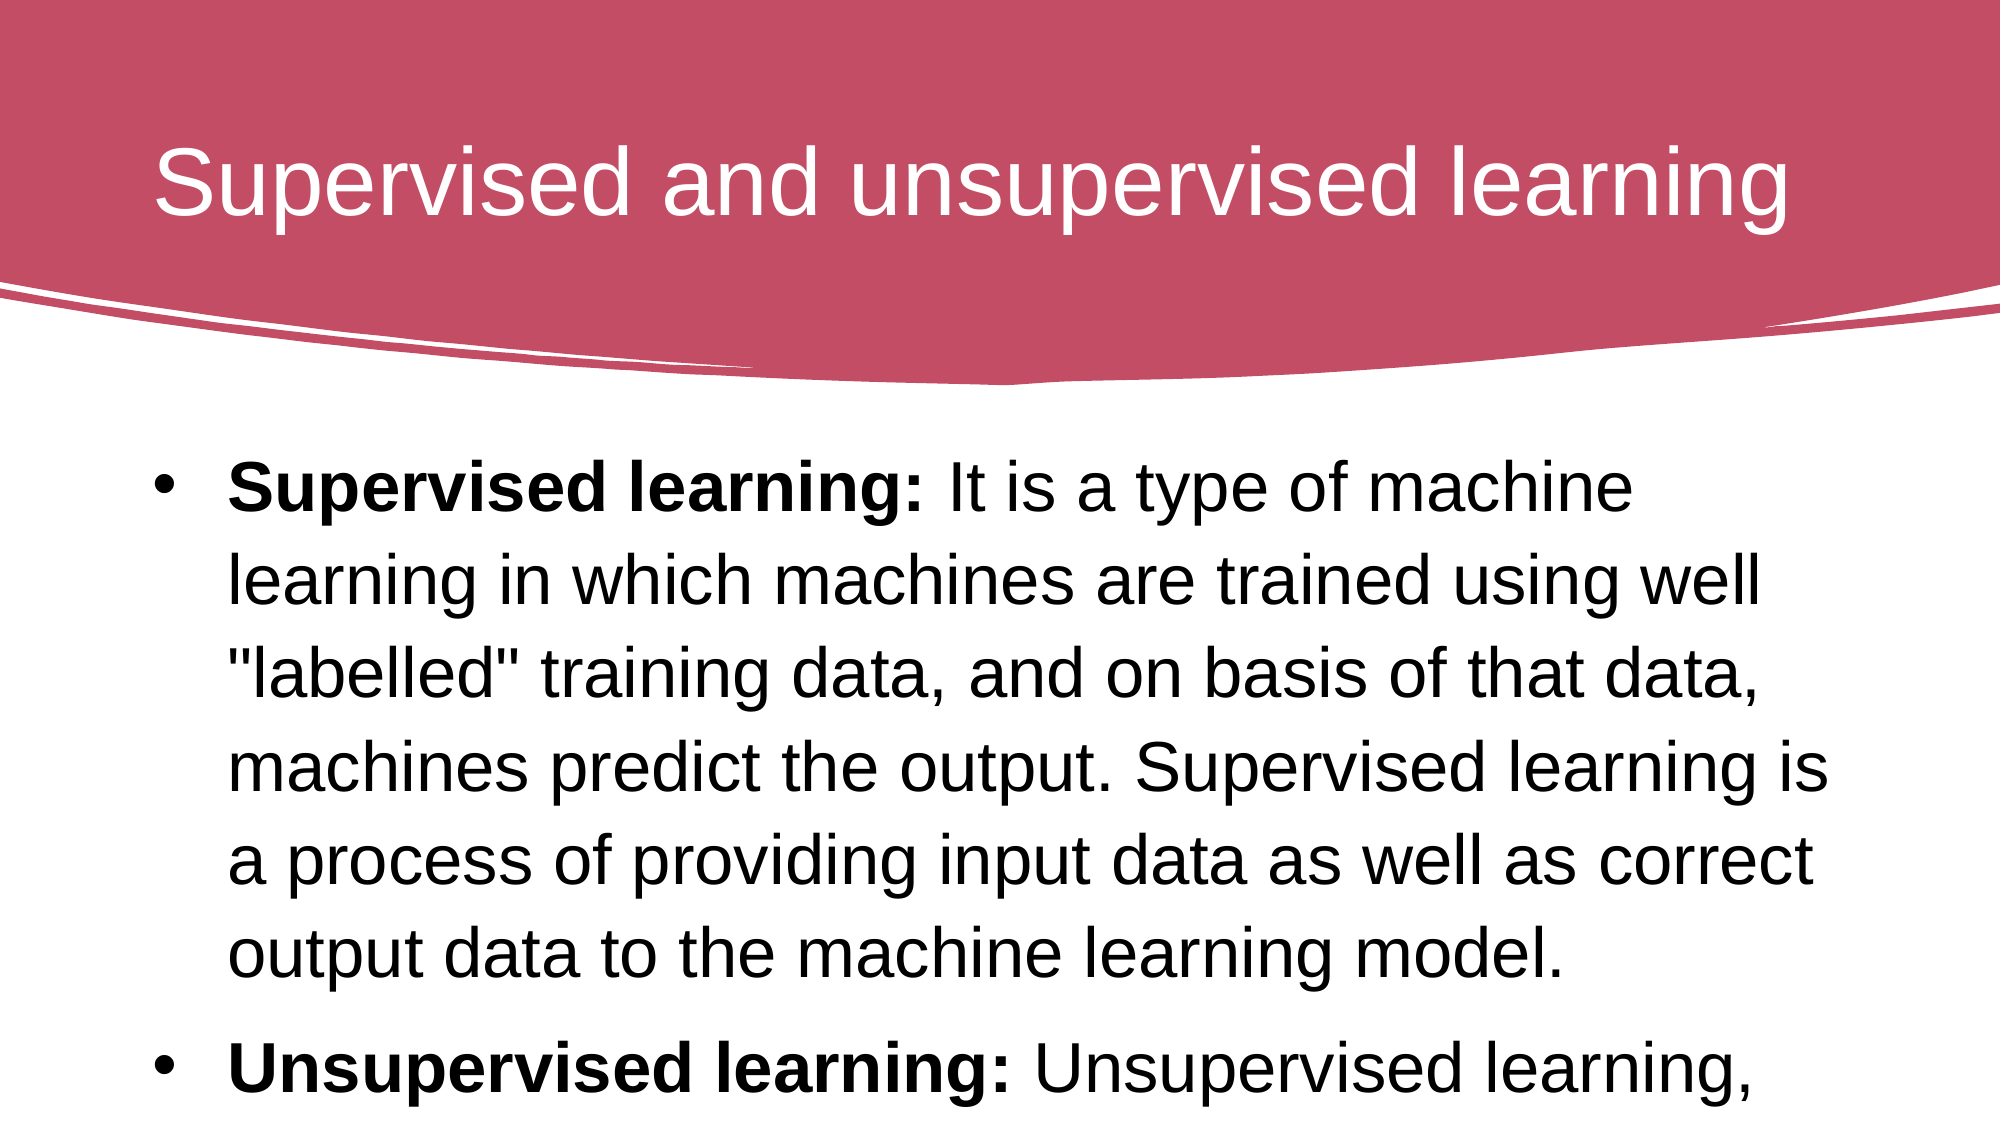

# Supervised and unsupervised learning
Supervised learning: It is a type of machine learning in which machines are trained using well "labelled" training data, and on basis of that data, machines predict the output. Supervised learning is a process of providing input data as well as correct output data to the machine learning model.
Unsupervised learning: Unsupervised learning, also known as unsupervised machine learning, uses machine learning algorithms to analyze and cluster unlabeled datasets. These algorithms discover hidden patterns or data groupings without the need for human intervention.